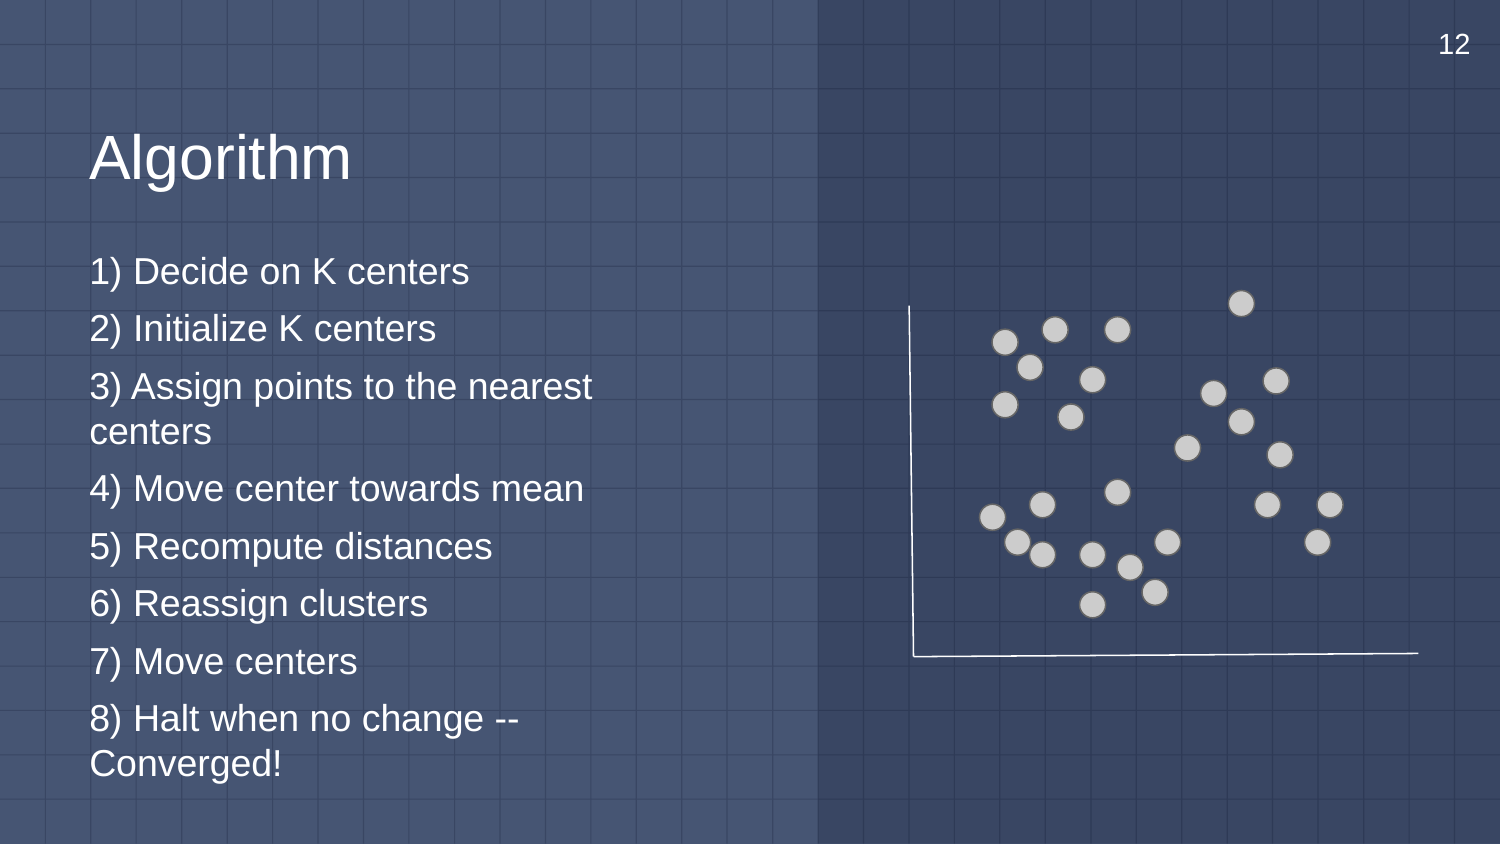

12
# Algorithm
1) Decide on K centers
2) Initialize K centers
3) Assign points to the nearest centers
4) Move center towards mean
5) Recompute distances
6) Reassign clusters
7) Move centers
8) Halt when no change -- Converged!